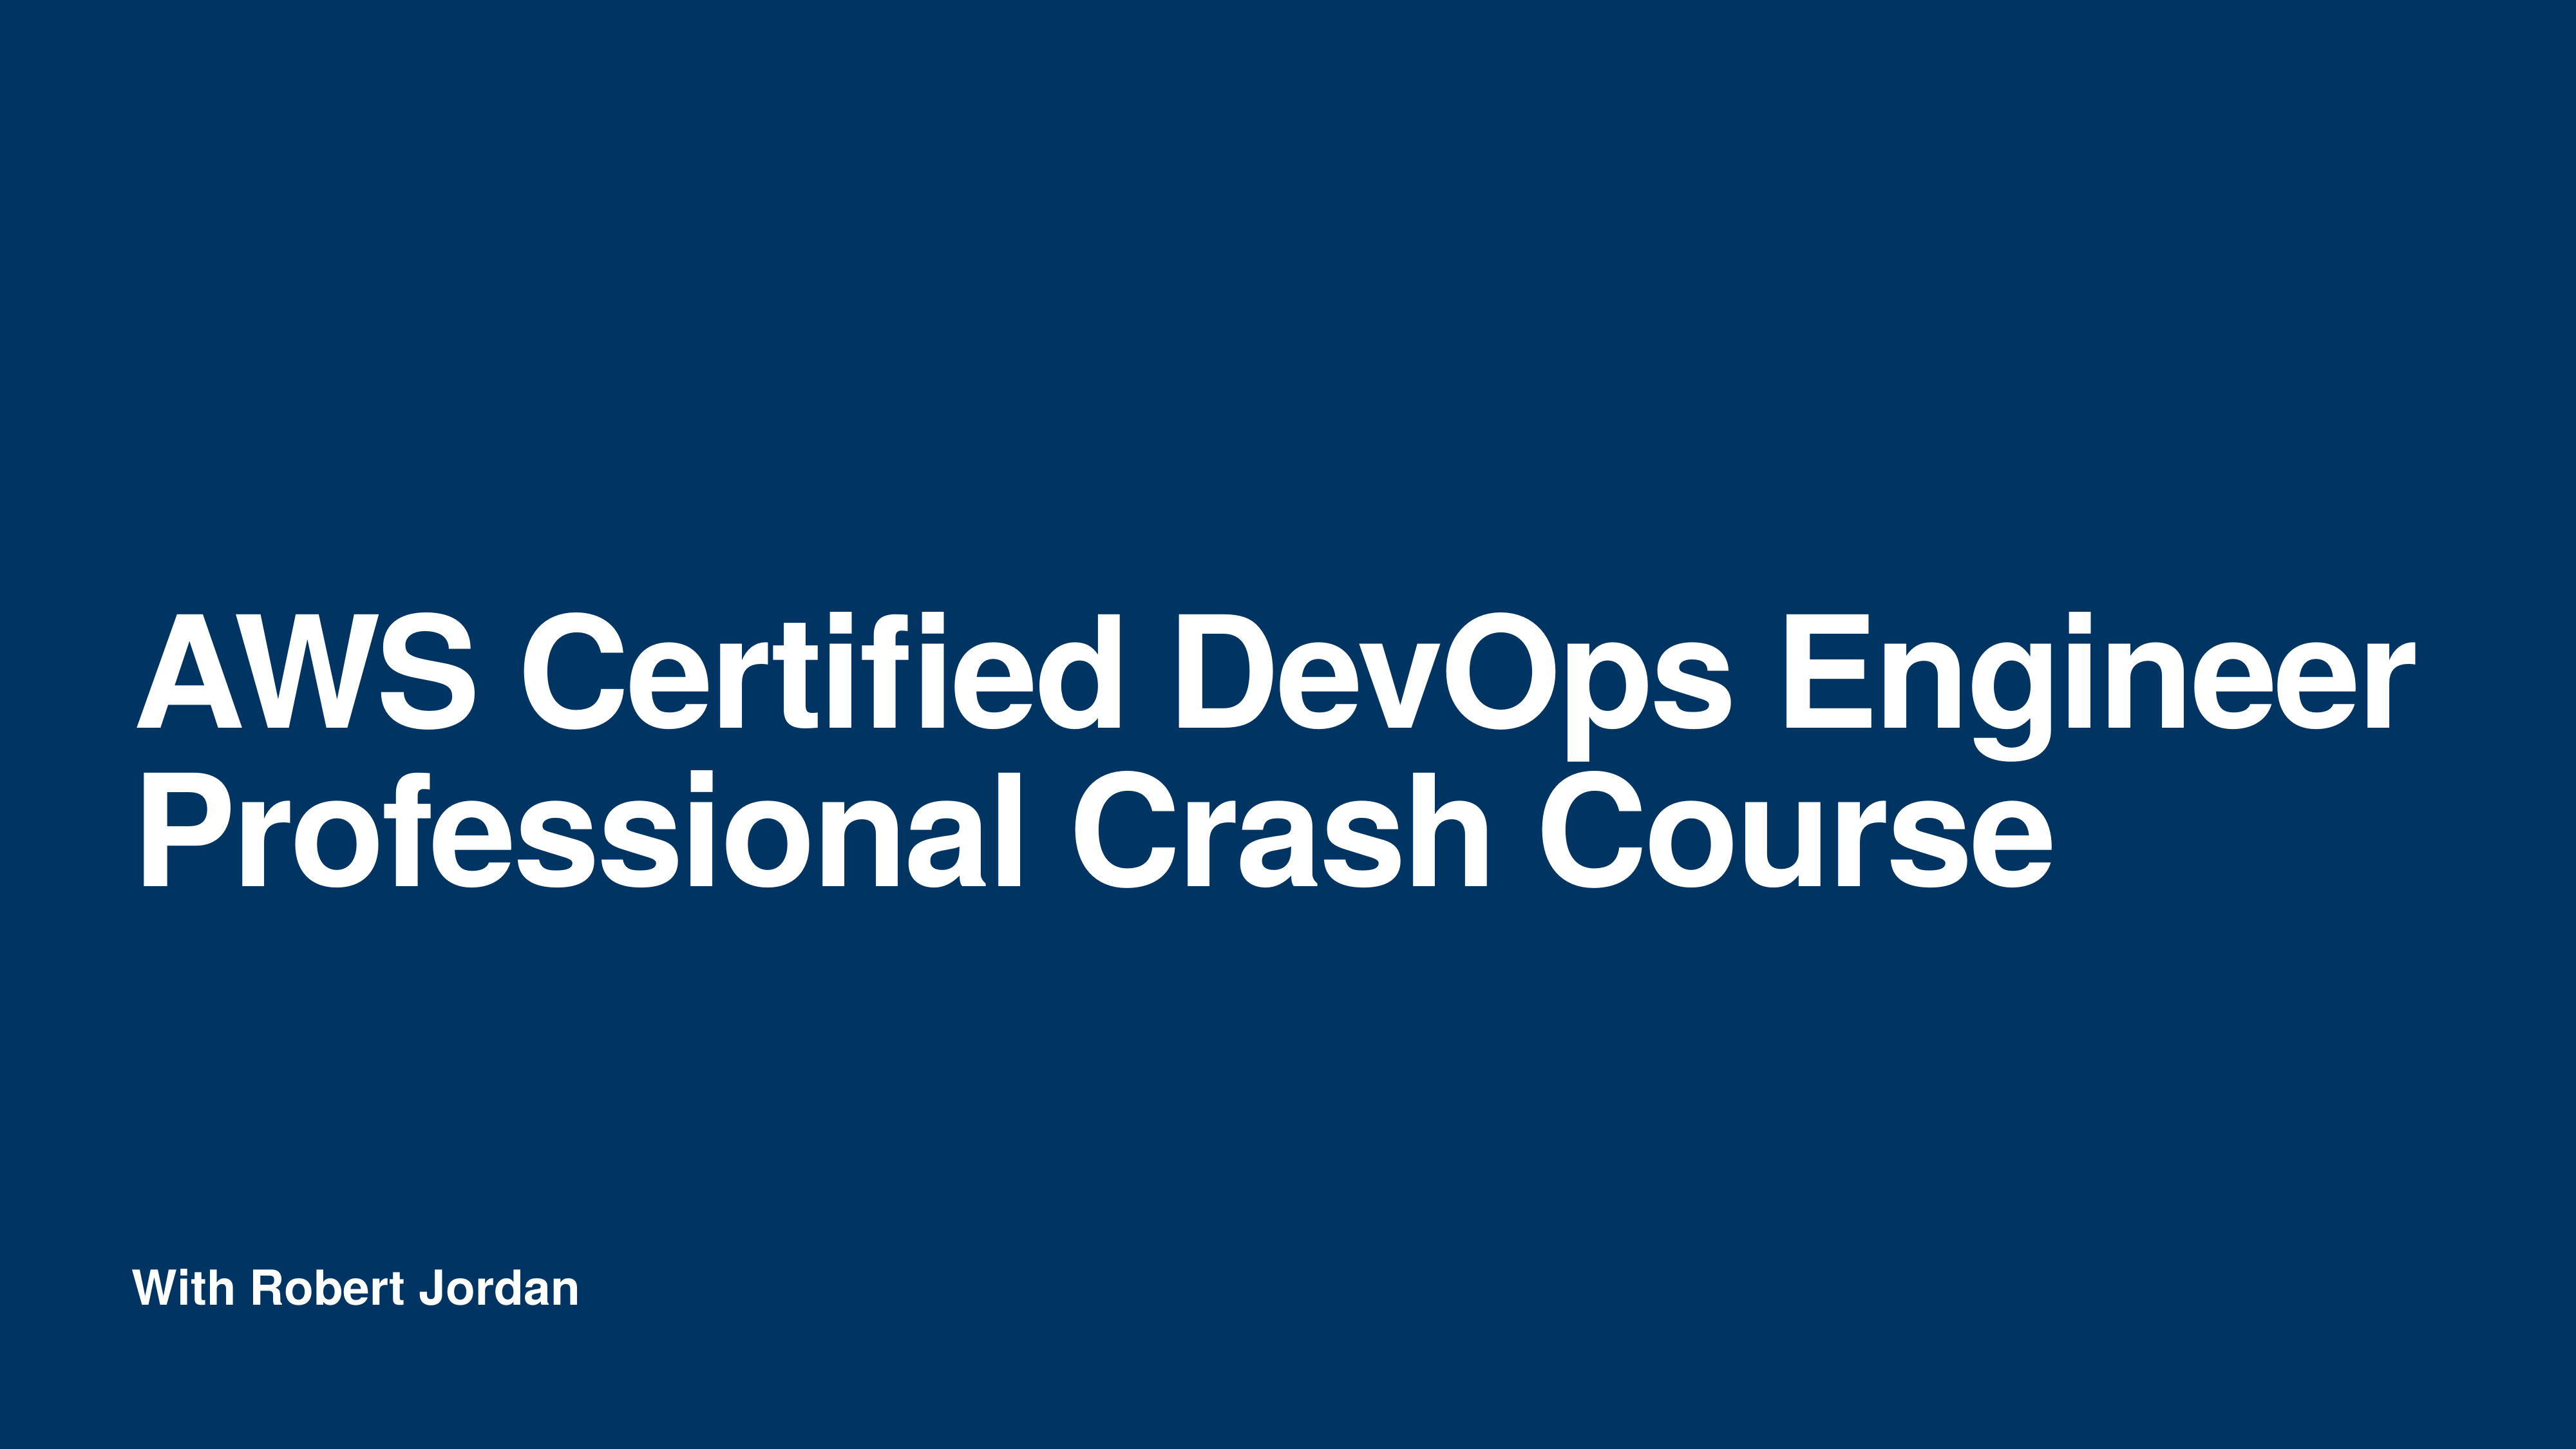

# AWS Certified DevOps Engineer
Professional Crash Course
With Robert Jordan